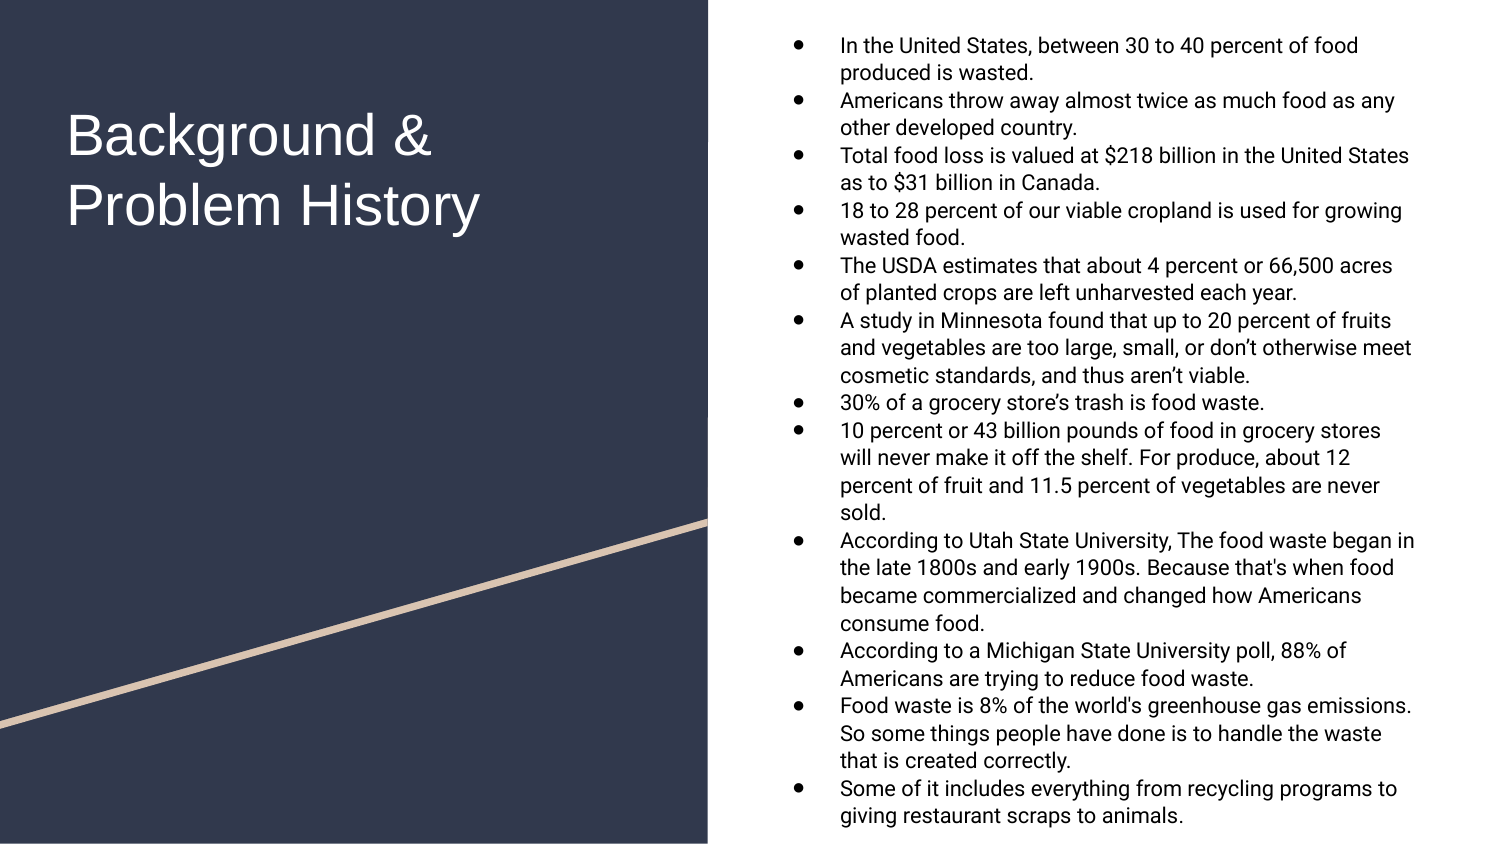

In the United States, between 30 to 40 percent of food produced is wasted.
Americans throw away almost twice as much food as any other developed country.
Total food loss is valued at $218 billion in the United States as to $31 billion in Canada.
18 to 28 percent of our viable cropland is used for growing wasted food.
The USDA estimates that about 4 percent or 66,500 acres of planted crops are left unharvested each year.
A study in Minnesota found that up to 20 percent of fruits and vegetables are too large, small, or don’t otherwise meet cosmetic standards, and thus aren’t viable.
30% of a grocery store’s trash is food waste.
10 percent or 43 billion pounds of food in grocery stores will never make it off the shelf. For produce, about 12 percent of fruit and 11.5 percent of vegetables are never sold.
According to Utah State University, The food waste began in the late 1800s and early 1900s. Because that's when food became commercialized and changed how Americans consume food.
According to a Michigan State University poll, 88% of Americans are trying to reduce food waste.
Food waste is 8% of the world's greenhouse gas emissions. So some things people have done is to handle the waste that is created correctly.
Some of it includes everything from recycling programs to giving restaurant scraps to animals.
# Background & Problem History